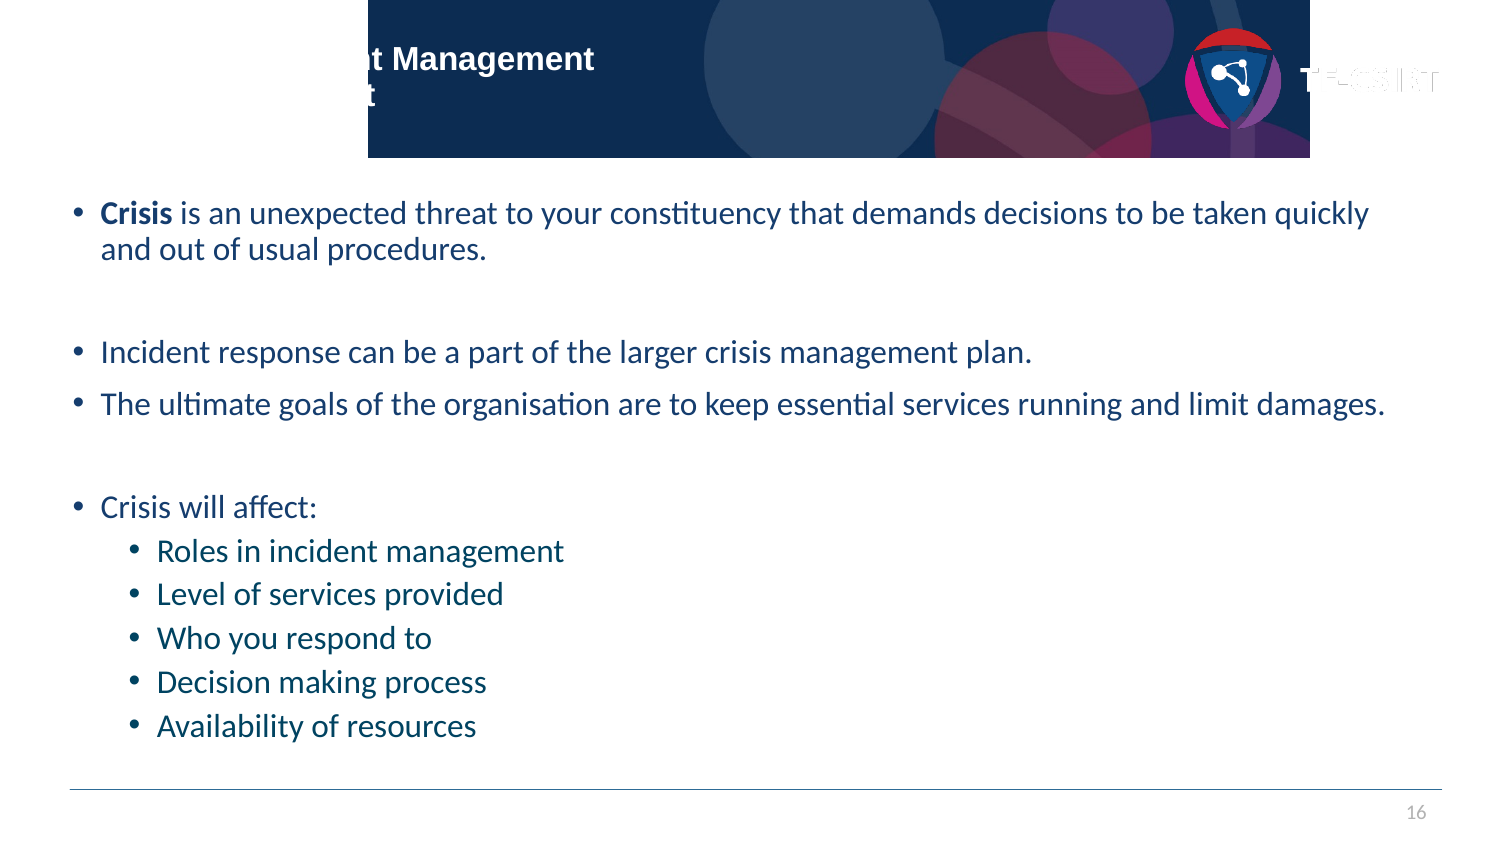

# Section 3 – Incident Management Crisis Management
Crisis is an unexpected threat to your constituency that demands decisions to be taken quickly and out of usual procedures.

Incident response can be a part of the larger crisis management plan.
The ultimate goals of the organisation are to keep essential services running and limit damages.

Crisis will affect:
Roles in incident management
Level of services provided
Who you respond to
Decision making process
Availability of resources
16